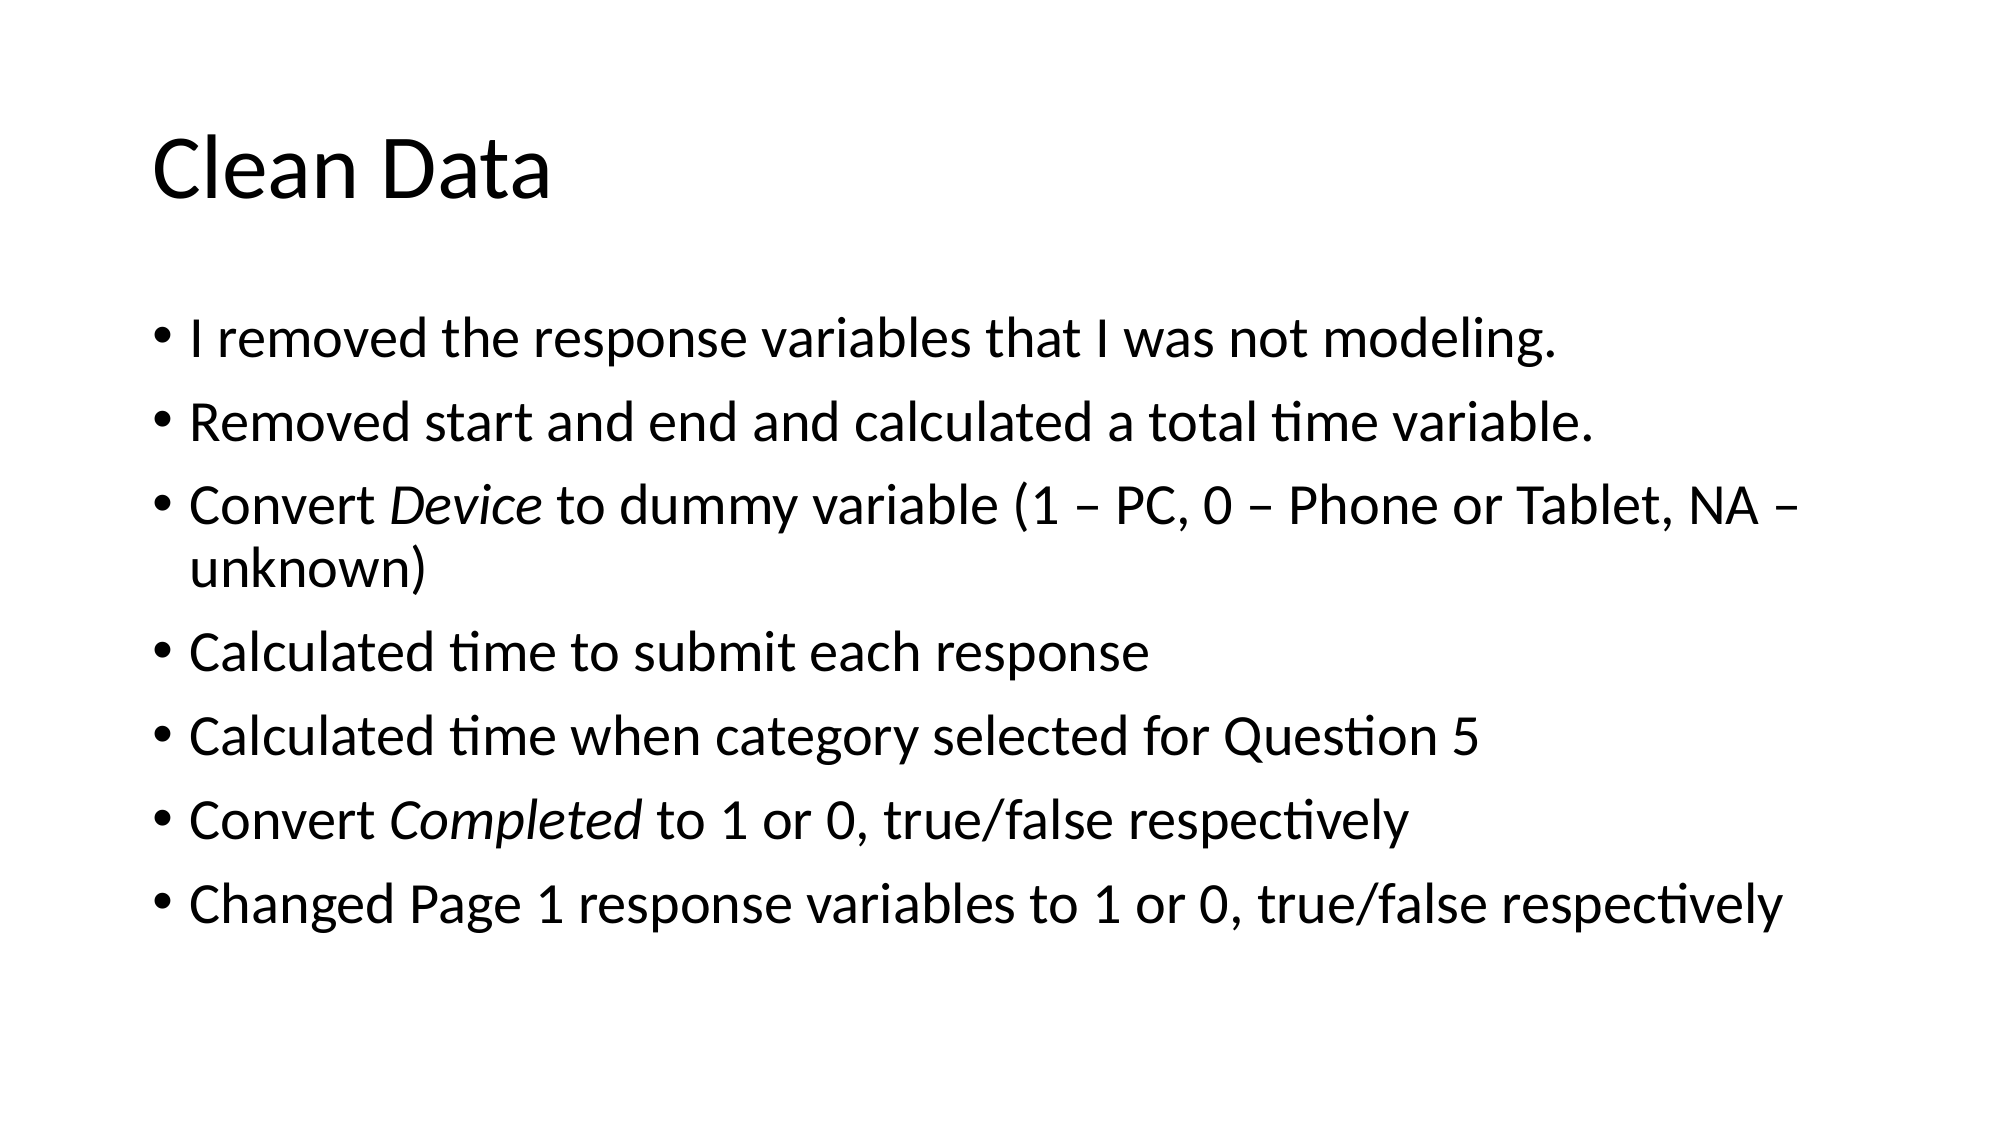

# Clean Data
I removed the response variables that I was not modeling.
Removed start and end and calculated a total time variable.
Convert Device to dummy variable (1 – PC, 0 – Phone or Tablet, NA – unknown)
Calculated time to submit each response
Calculated time when category selected for Question 5
Convert Completed to 1 or 0, true/false respectively
Changed Page 1 response variables to 1 or 0, true/false respectively